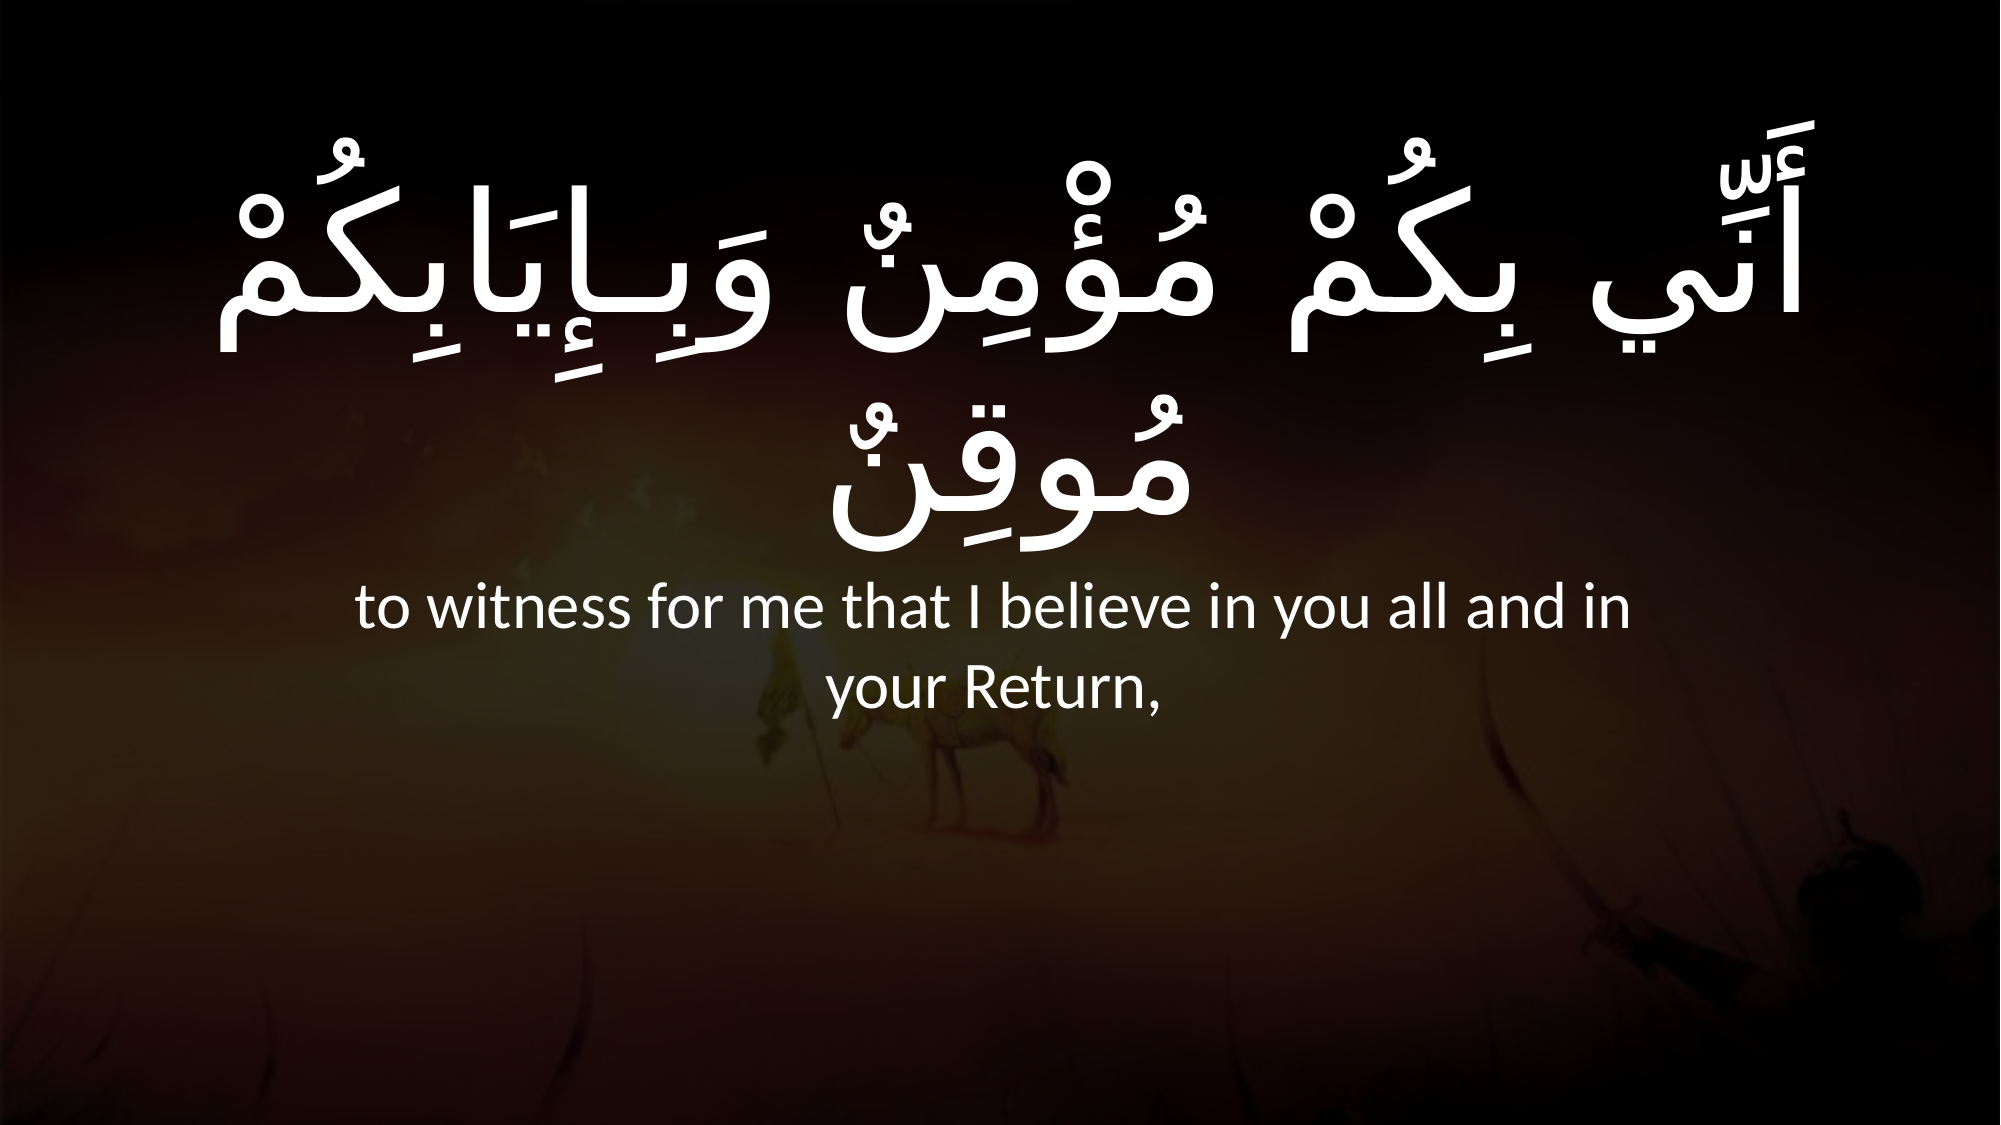

# أَنِّي بِكُمْ مُؤْمِنٌ وَبِـإِيَابِكُمْ مُوقِنٌ
to witness for me that I believe in you all and in your Return,